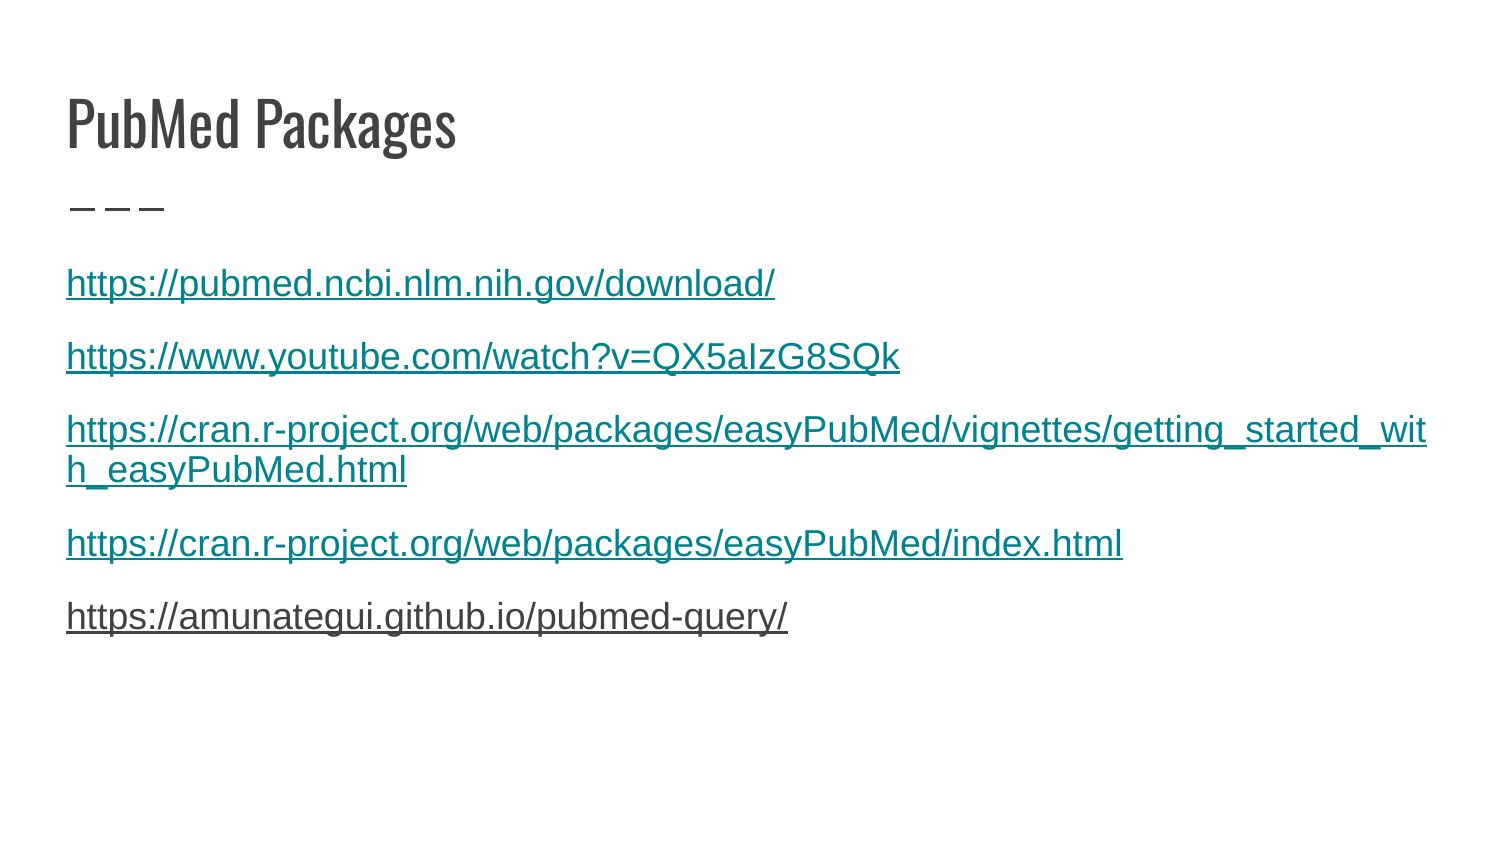

# PubMed Packages
https://pubmed.ncbi.nlm.nih.gov/download/
https://www.youtube.com/watch?v=QX5aIzG8SQk
https://cran.r-project.org/web/packages/easyPubMed/vignettes/getting_started_with_easyPubMed.html
https://cran.r-project.org/web/packages/easyPubMed/index.html
https://amunategui.github.io/pubmed-query/